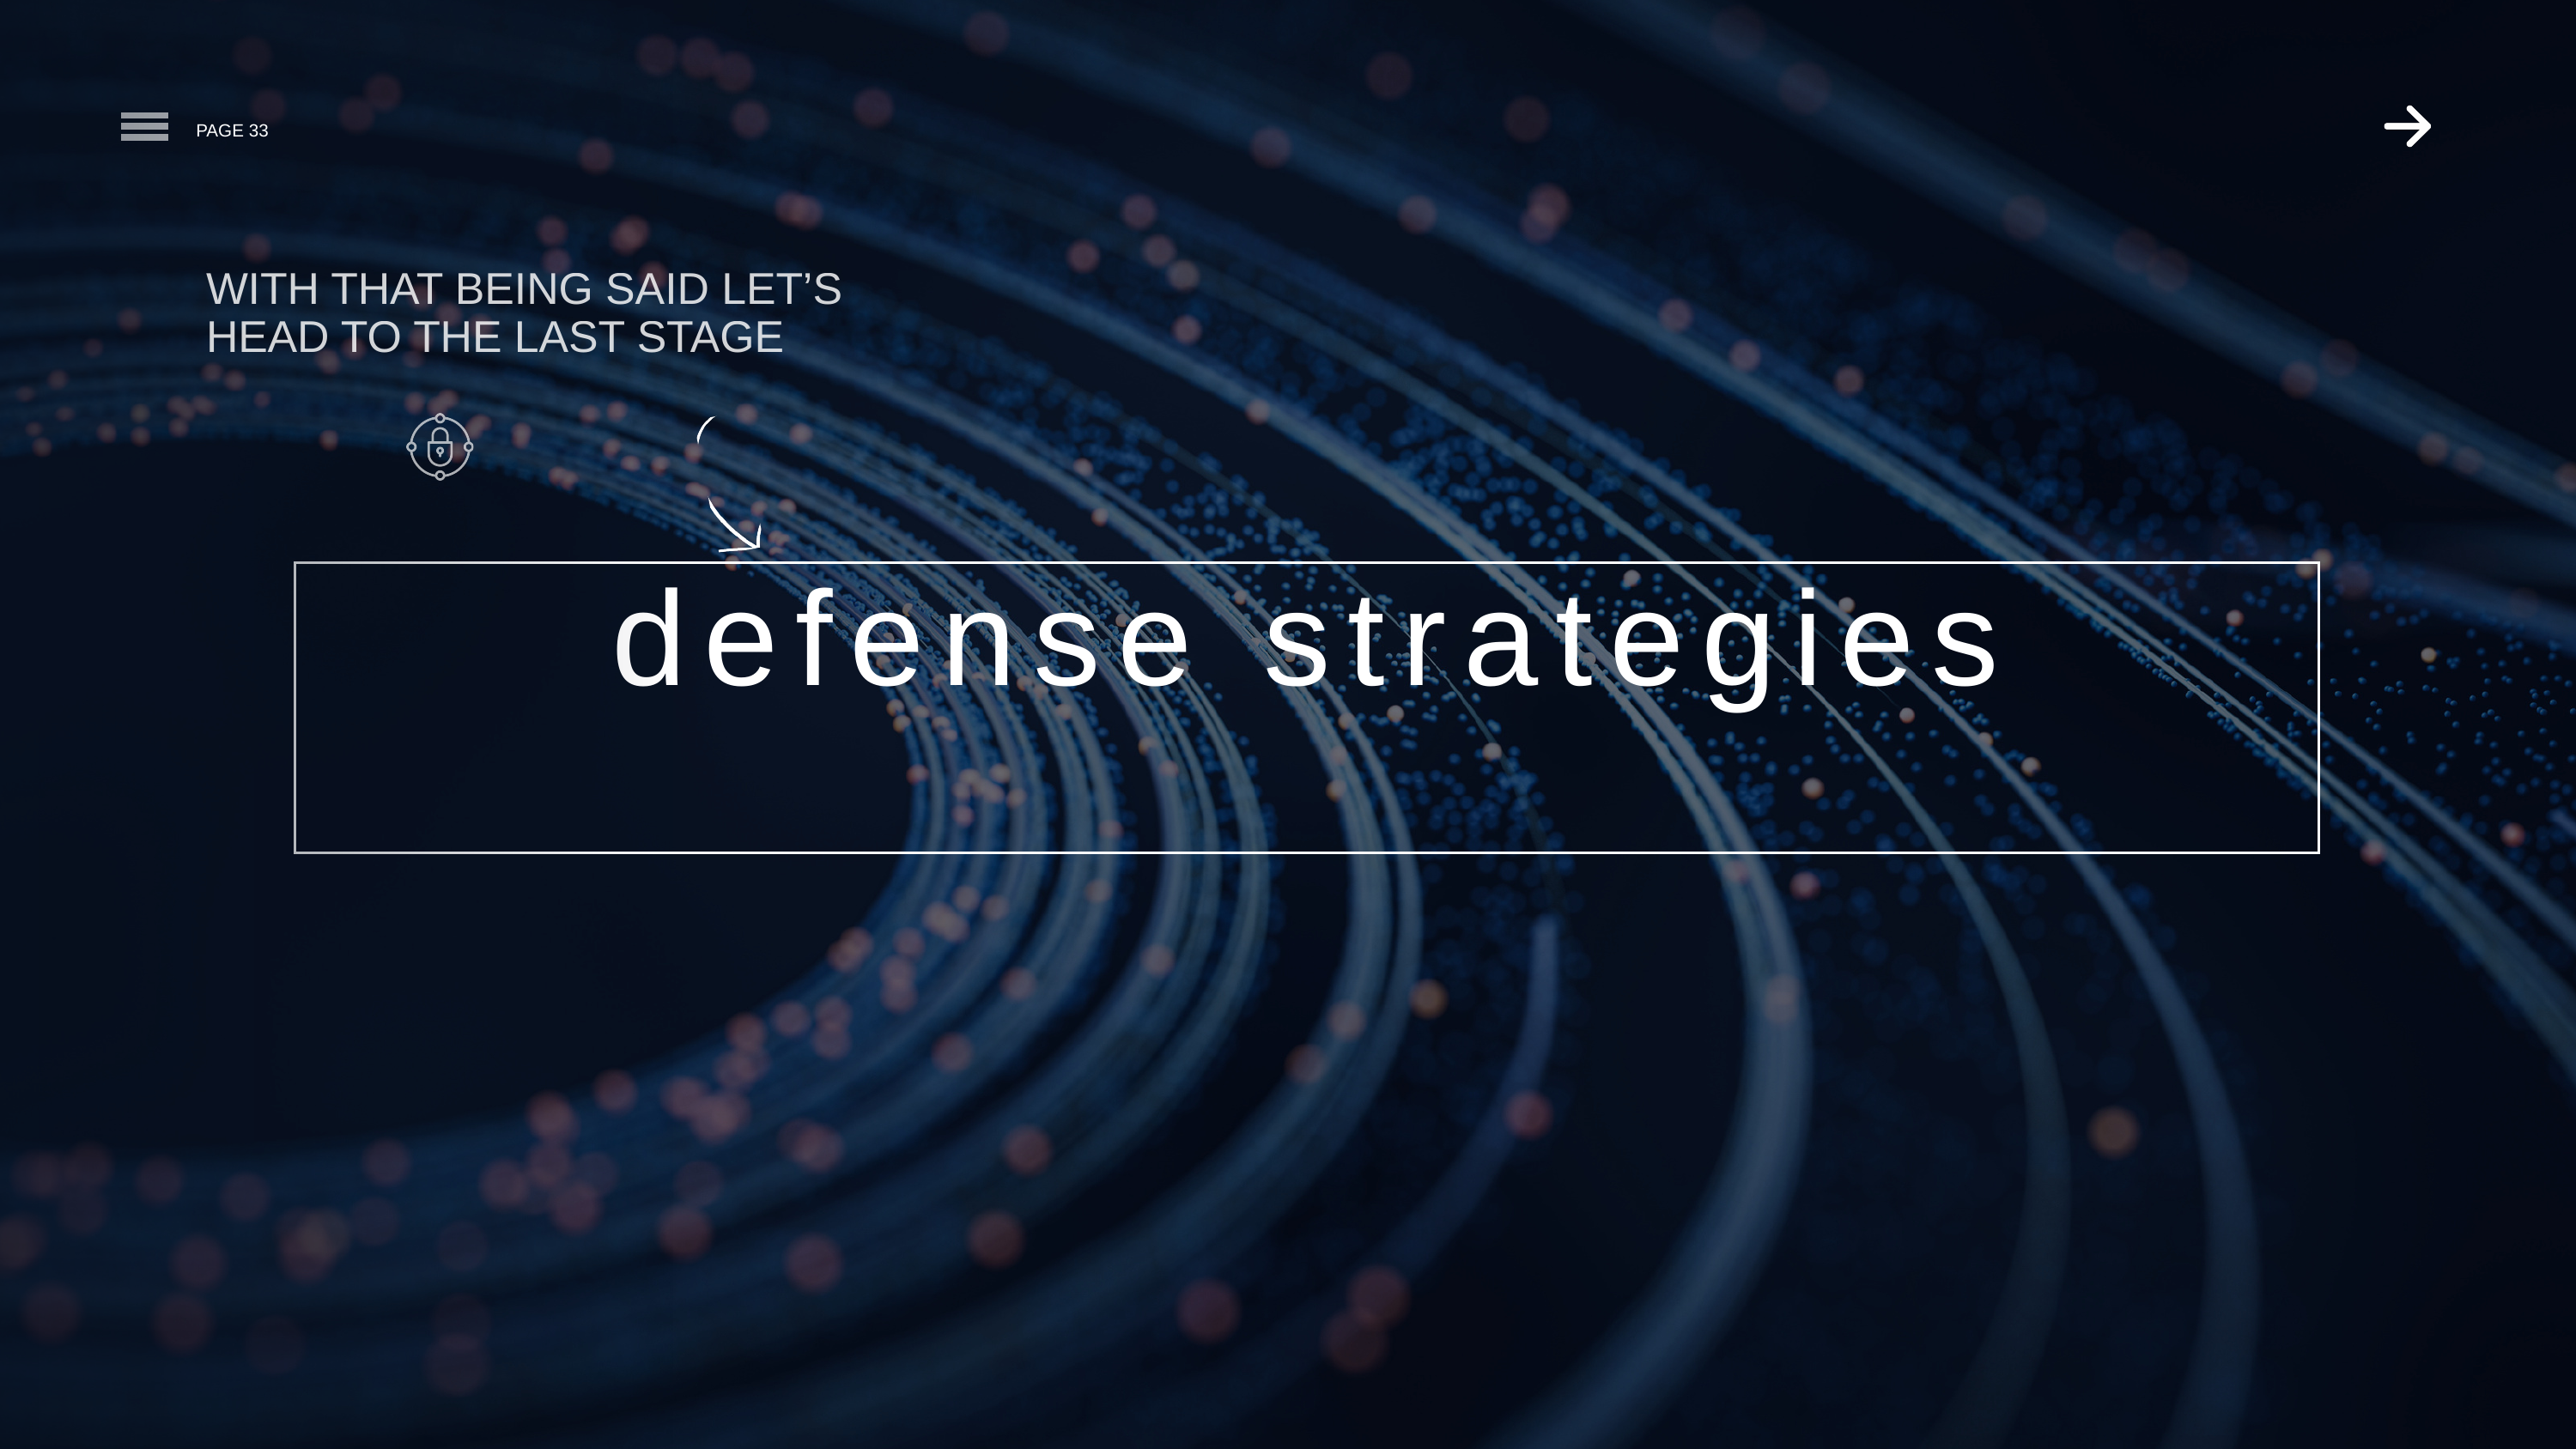

WITH THAT BEING SAID LET’S HEAD TO THE LAST STAGE

PAGE 33

defense strategies